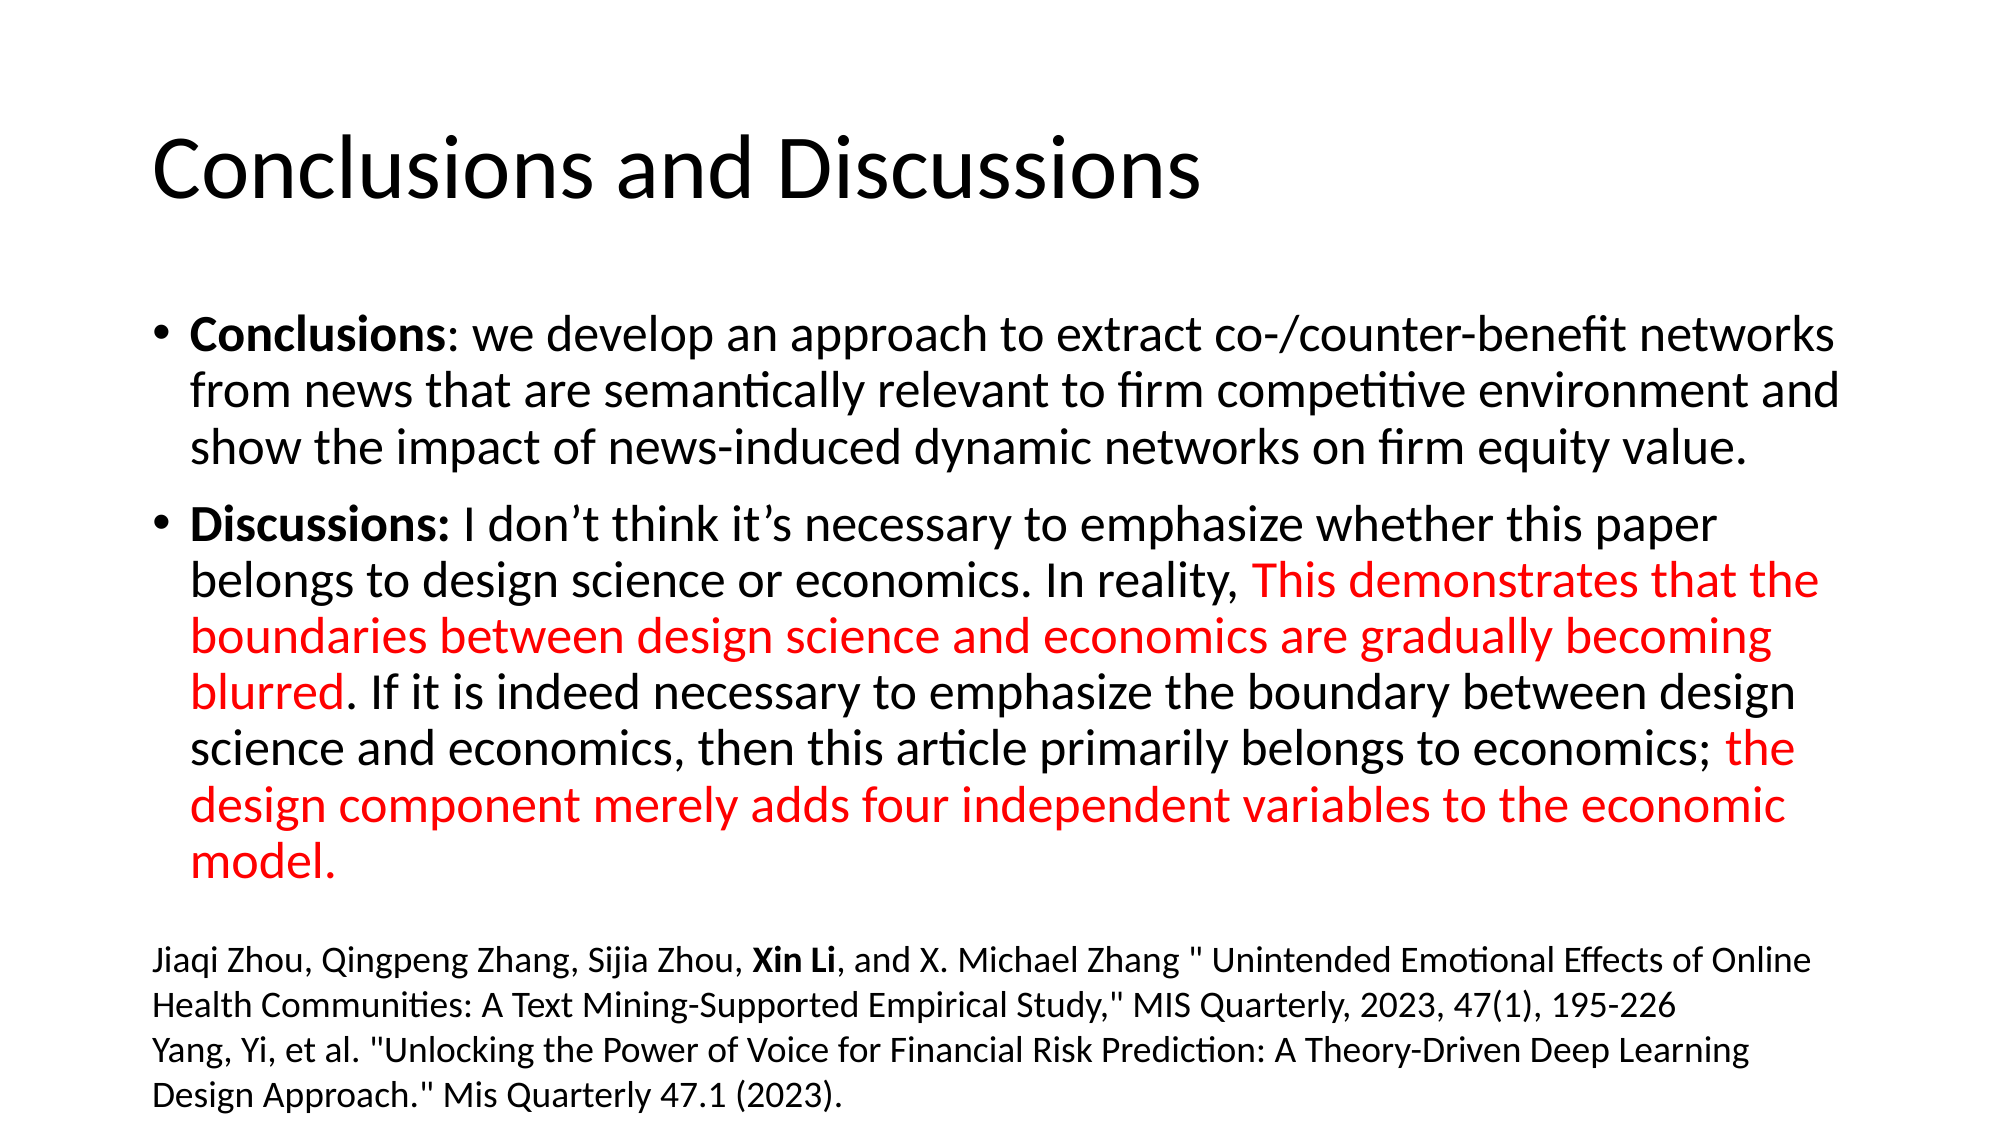

# Conclusions and Discussions
Conclusions: we develop an approach to extract co-/counter-benefit networks from news that are semantically relevant to firm competitive environment and show the impact of news-induced dynamic networks on firm equity value.
Discussions: I don’t think it’s necessary to emphasize whether this paper belongs to design science or economics. In reality, This demonstrates that the boundaries between design science and economics are gradually becoming blurred. If it is indeed necessary to emphasize the boundary between design science and economics, then this article primarily belongs to economics; the design component merely adds four independent variables to the economic model.
Jiaqi Zhou, Qingpeng Zhang, Sijia Zhou, Xin Li, and X. Michael Zhang " Unintended Emotional Effects of Online Health Communities: A Text Mining-Supported Empirical Study," MIS Quarterly, 2023, 47(1), 195-226
Yang, Yi, et al. "Unlocking the Power of Voice for Financial Risk Prediction: A Theory-Driven Deep Learning Design Approach." Mis Quarterly 47.1 (2023).